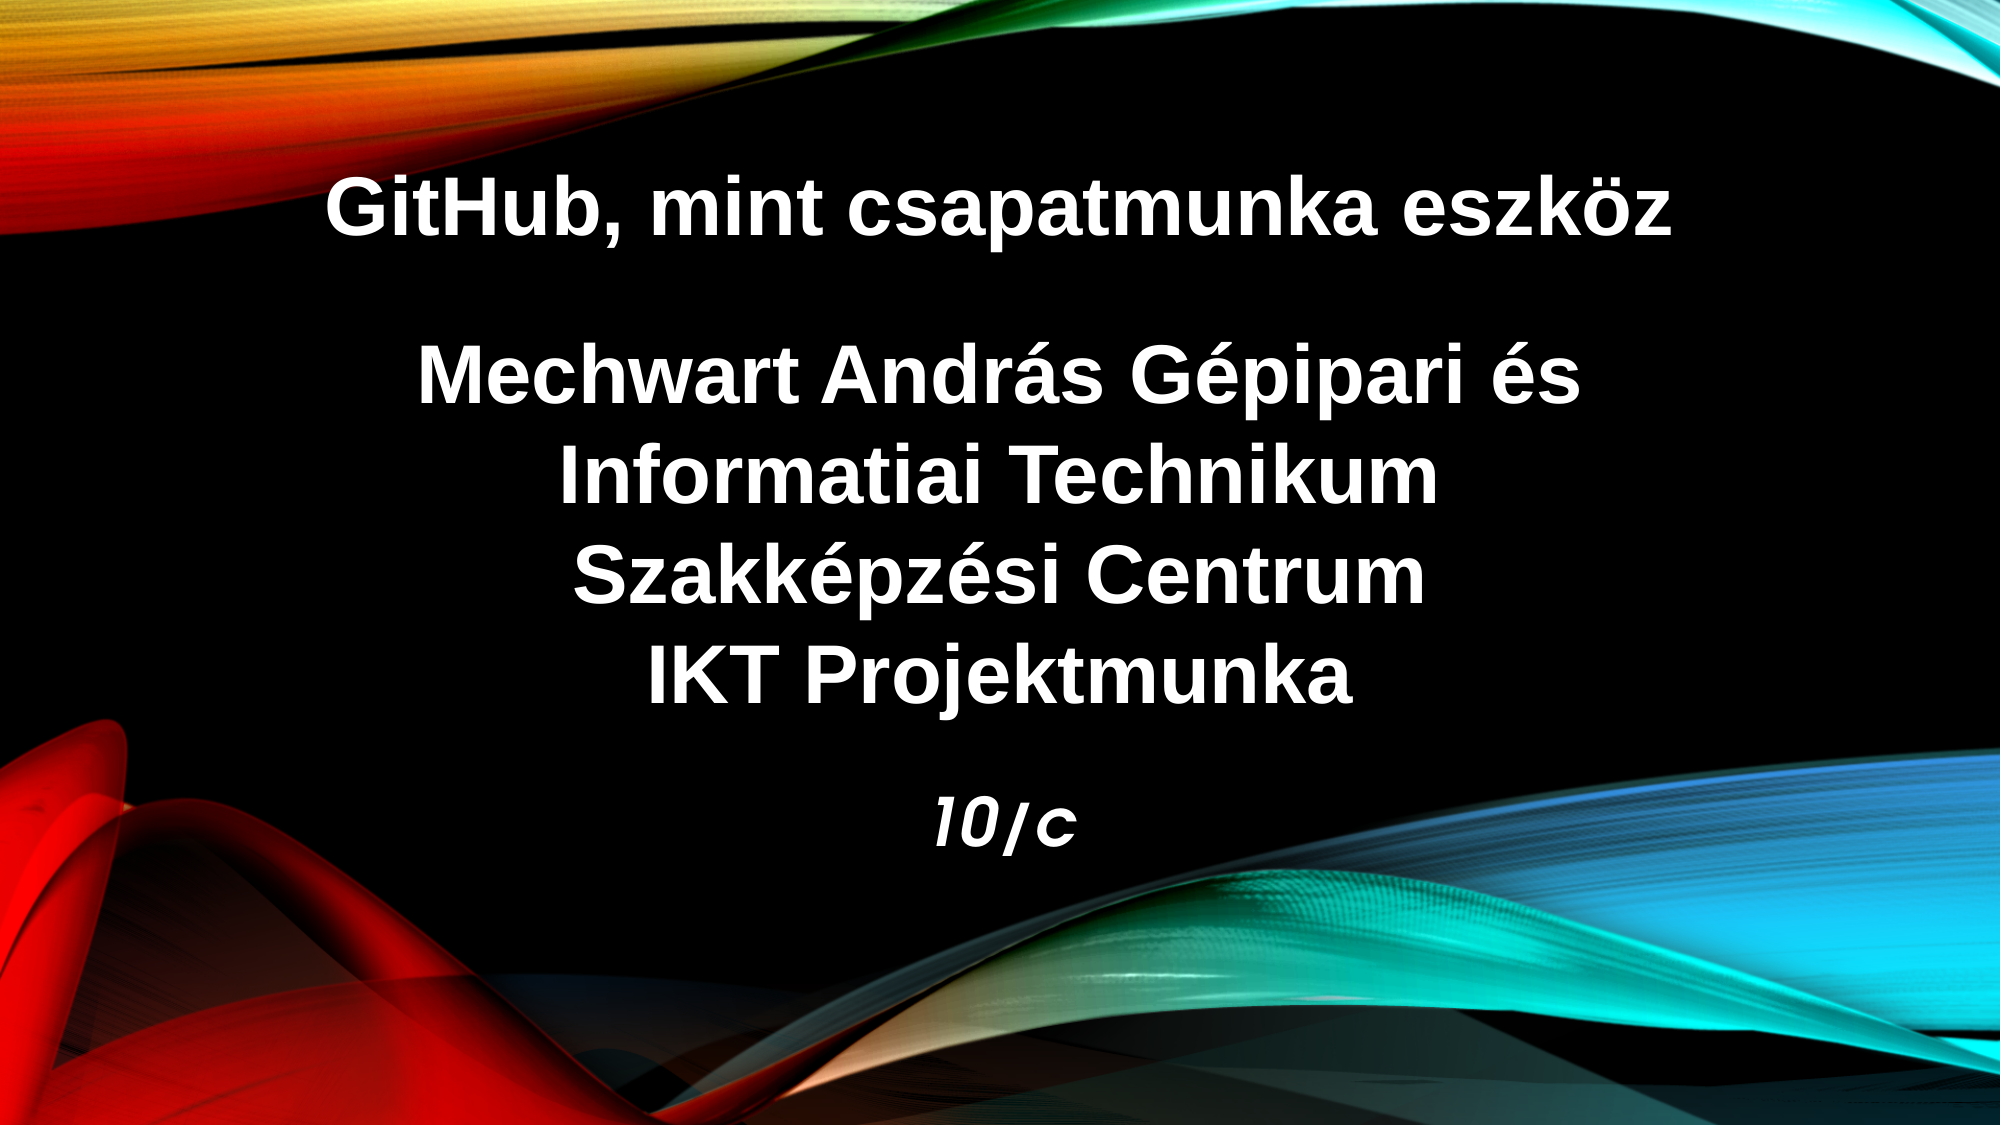

GitHub, mint csapatmunka eszköz

Mechwart András Gépipari és Informatiai Technikum Szakképzési Centrum
IKT Projektmunka
10/c
# a